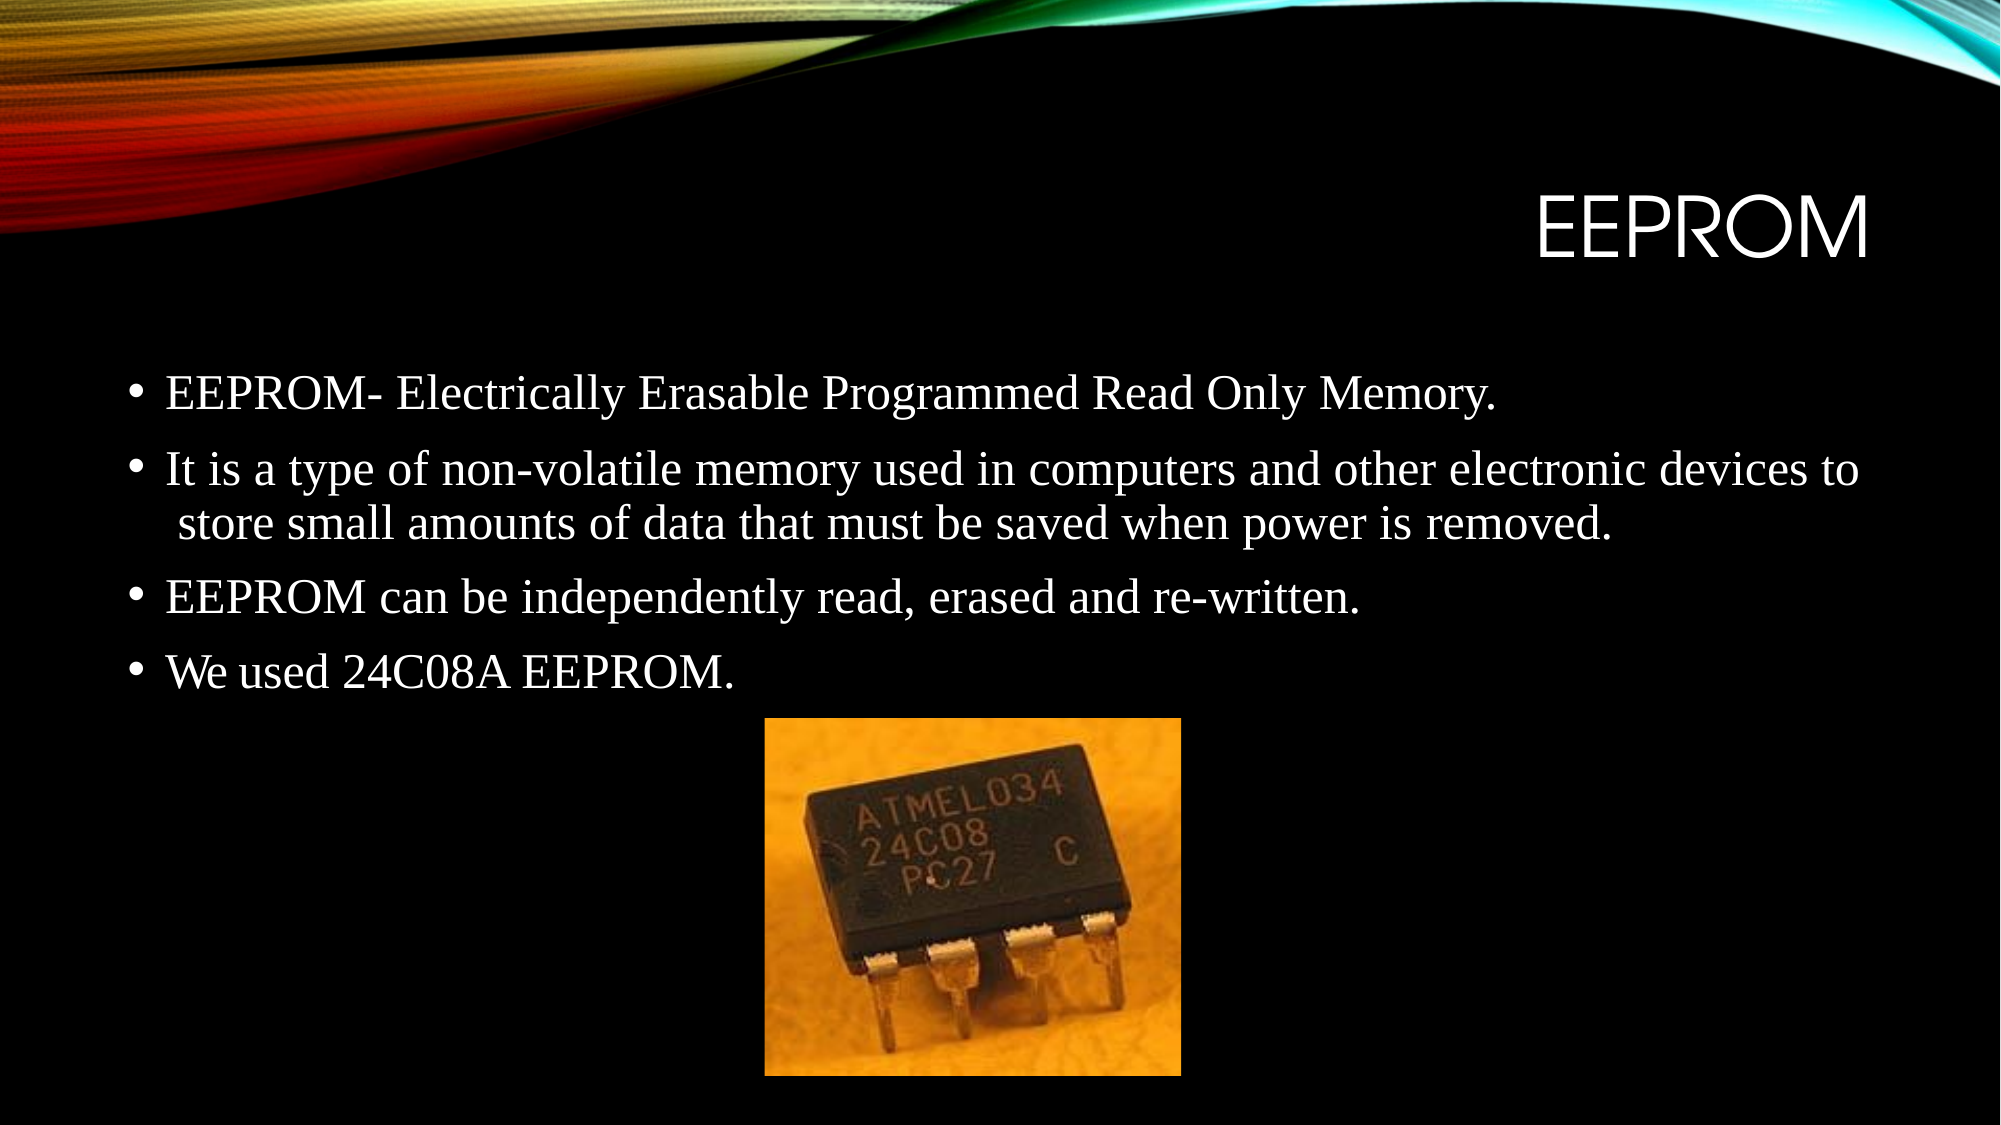

# EEPROM
EEPROM- Electrically Erasable Programmed Read Only Memory.
It is a type of non-volatile memory used in computers and other electronic devices to  store small amounts of data that must be saved when power is removed.
EEPROM can be independently read, erased and re-written.
We used 24C08A EEPROM.